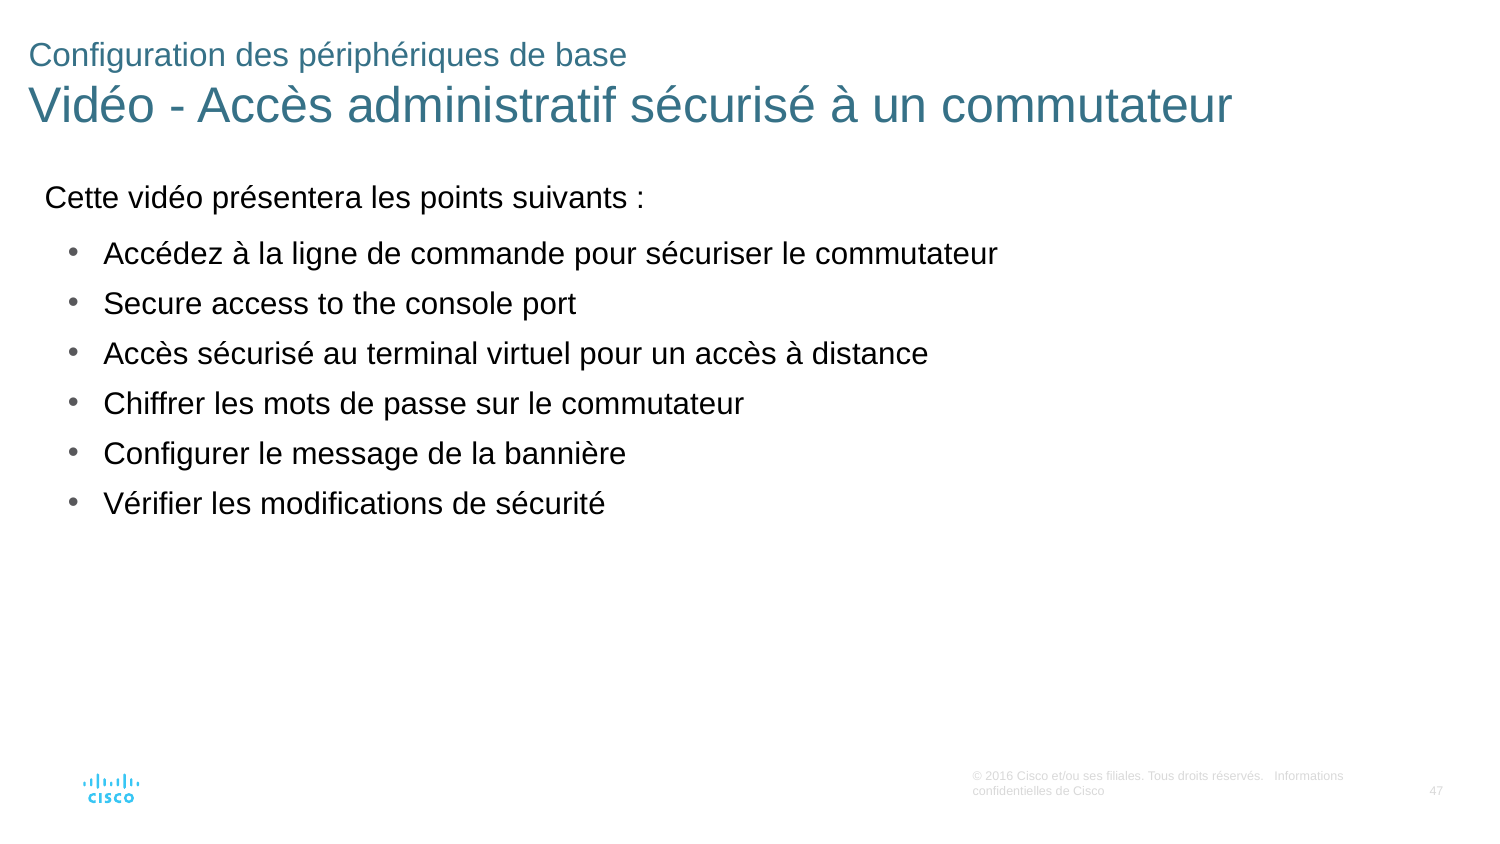

# Configuration des périphériques de base Vidéo - Accès administratif sécurisé à un commutateur
Cette vidéo présentera les points suivants :
Accédez à la ligne de commande pour sécuriser le commutateur
Secure access to the console port
Accès sécurisé au terminal virtuel pour un accès à distance
Chiffrer les mots de passe sur le commutateur
Configurer le message de la bannière
Vérifier les modifications de sécurité